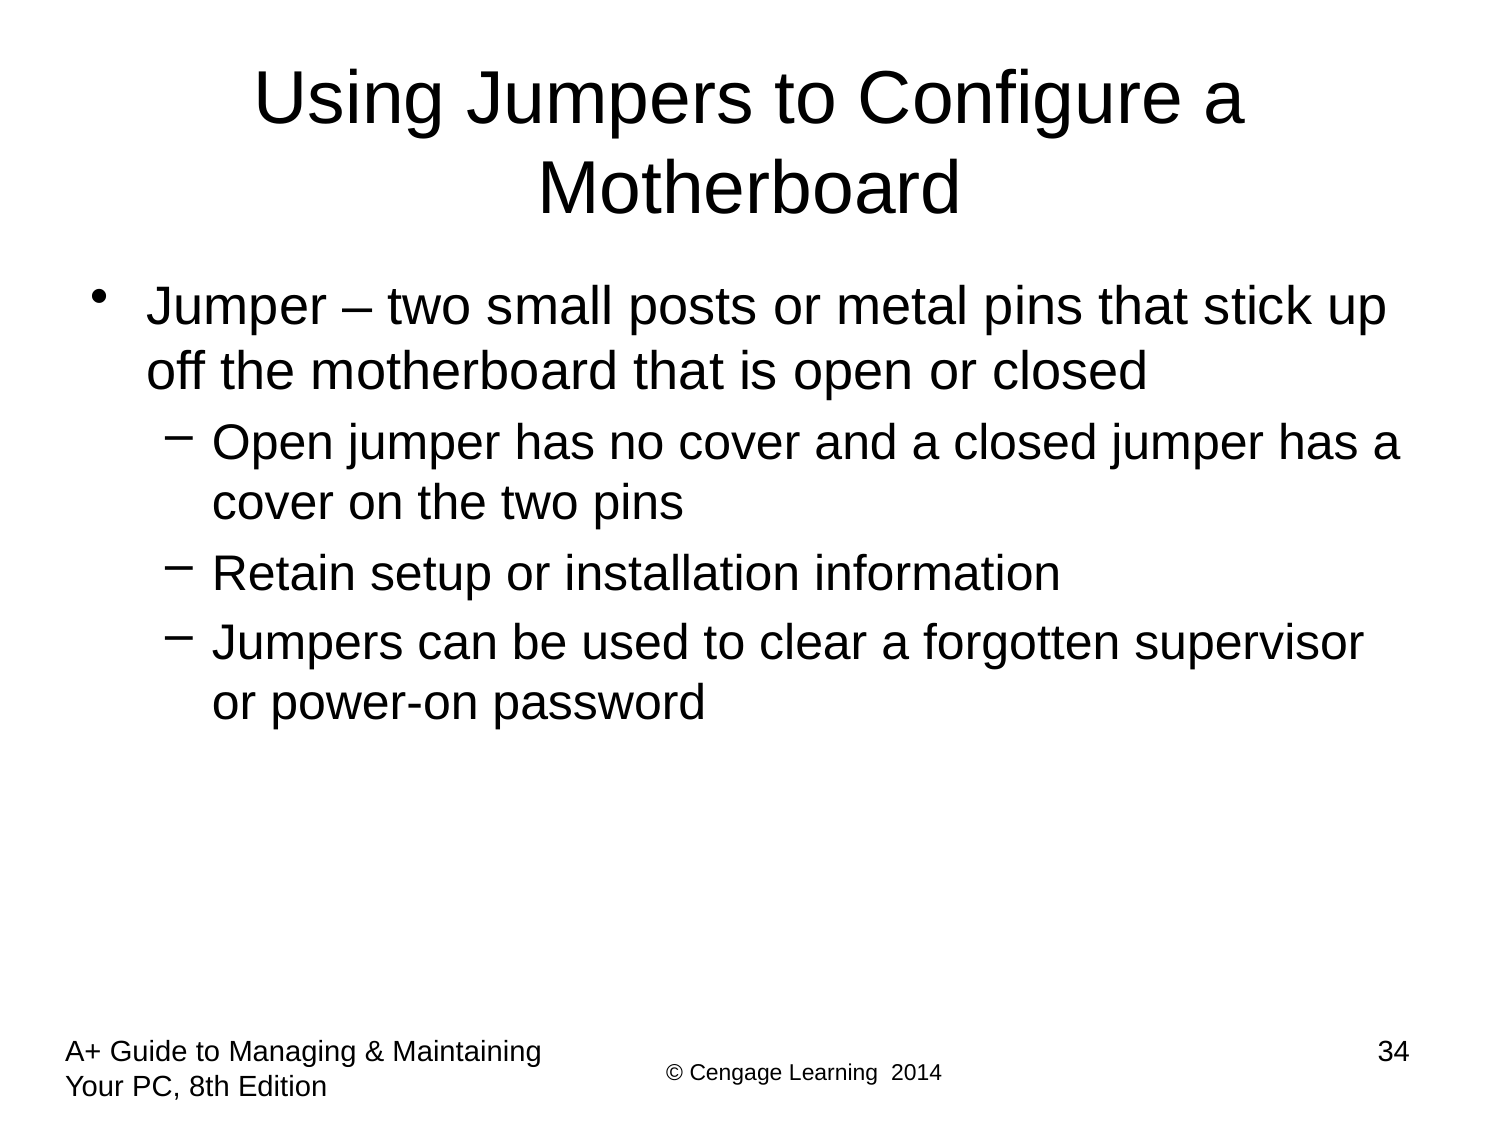

# Using Jumpers to Configure a Motherboard
Jumper – two small posts or metal pins that stick up off the motherboard that is open or closed
Open jumper has no cover and a closed jumper has a cover on the two pins
Retain setup or installation information
Jumpers can be used to clear a forgotten supervisor or power-on password
34
A+ Guide to Managing & Maintaining Your PC, 8th Edition